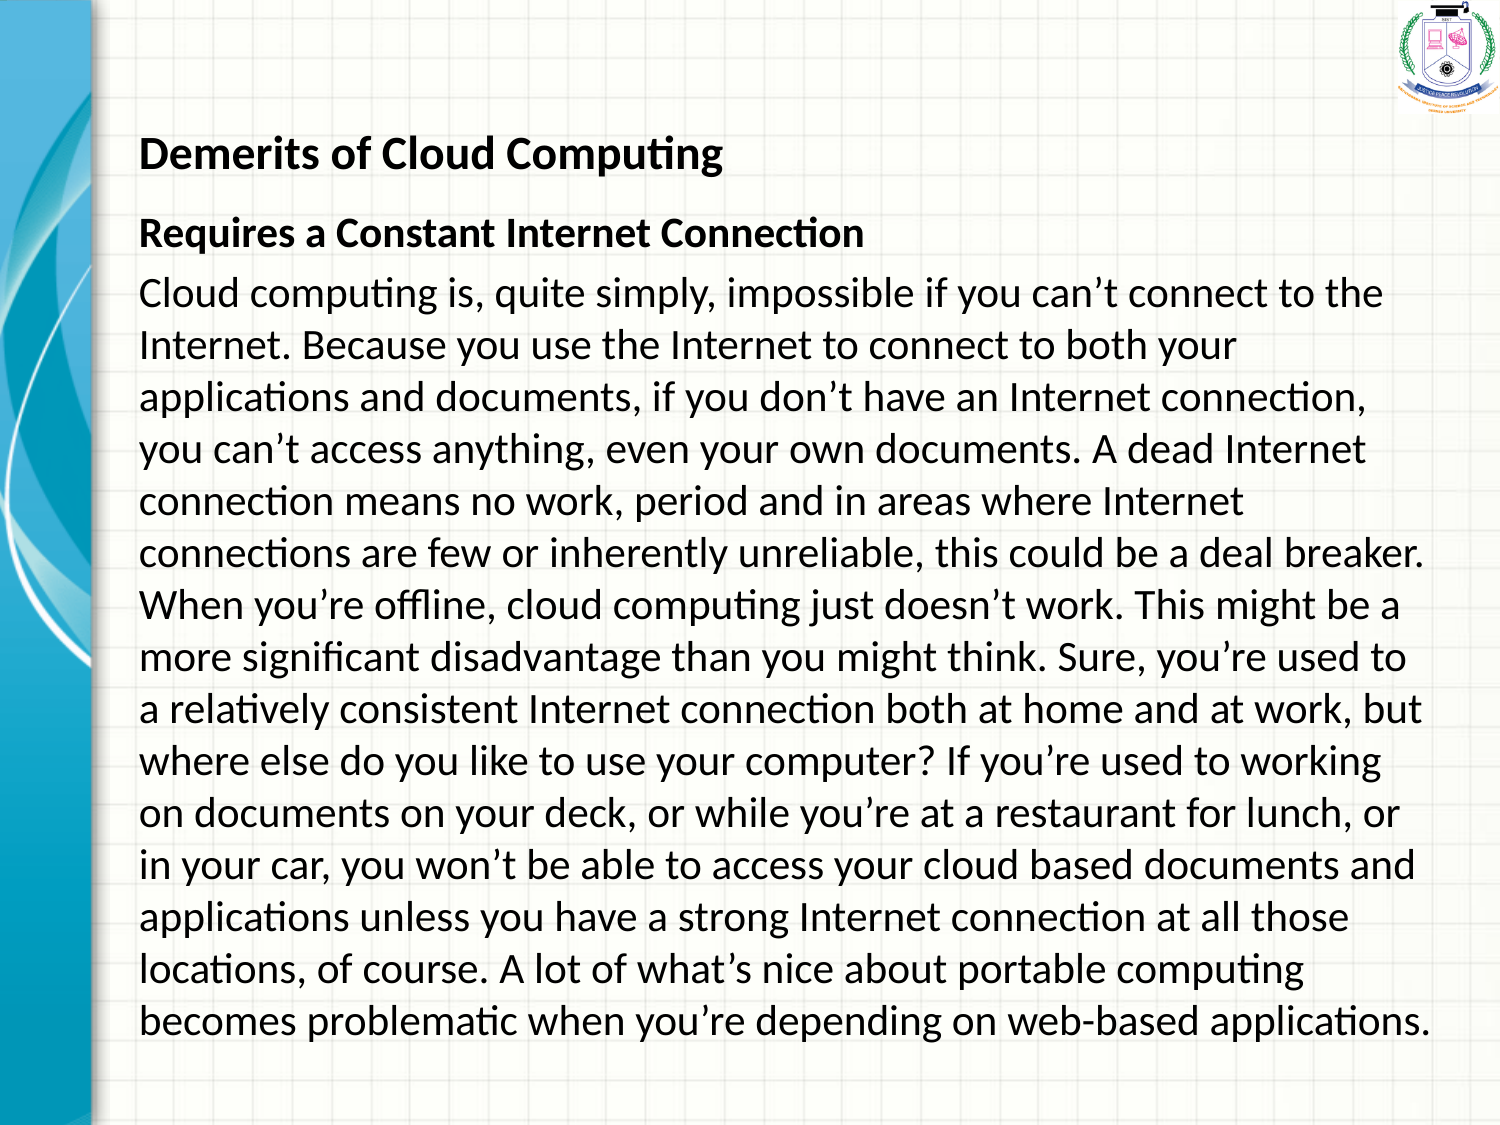

# Demerits of Cloud Computing
Requires a Constant Internet Connection
Cloud computing is, quite simply, impossible if you can’t connect to the Internet. Because you use the Internet to connect to both your applications and documents, if you don’t have an Internet connection, you can’t access anything, even your own documents. A dead Internet connection means no work, period and in areas where Internet connections are few or inherently unreliable, this could be a deal breaker. When you’re offline, cloud computing just doesn’t work. This might be a more significant disadvantage than you might think. Sure, you’re used to a relatively consistent Internet connection both at home and at work, but where else do you like to use your computer? If you’re used to working on documents on your deck, or while you’re at a restaurant for lunch, or in your car, you won’t be able to access your cloud based documents and applications unless you have a strong Internet connection at all those locations, of course. A lot of what’s nice about portable computing becomes problematic when you’re depending on web-based applications.